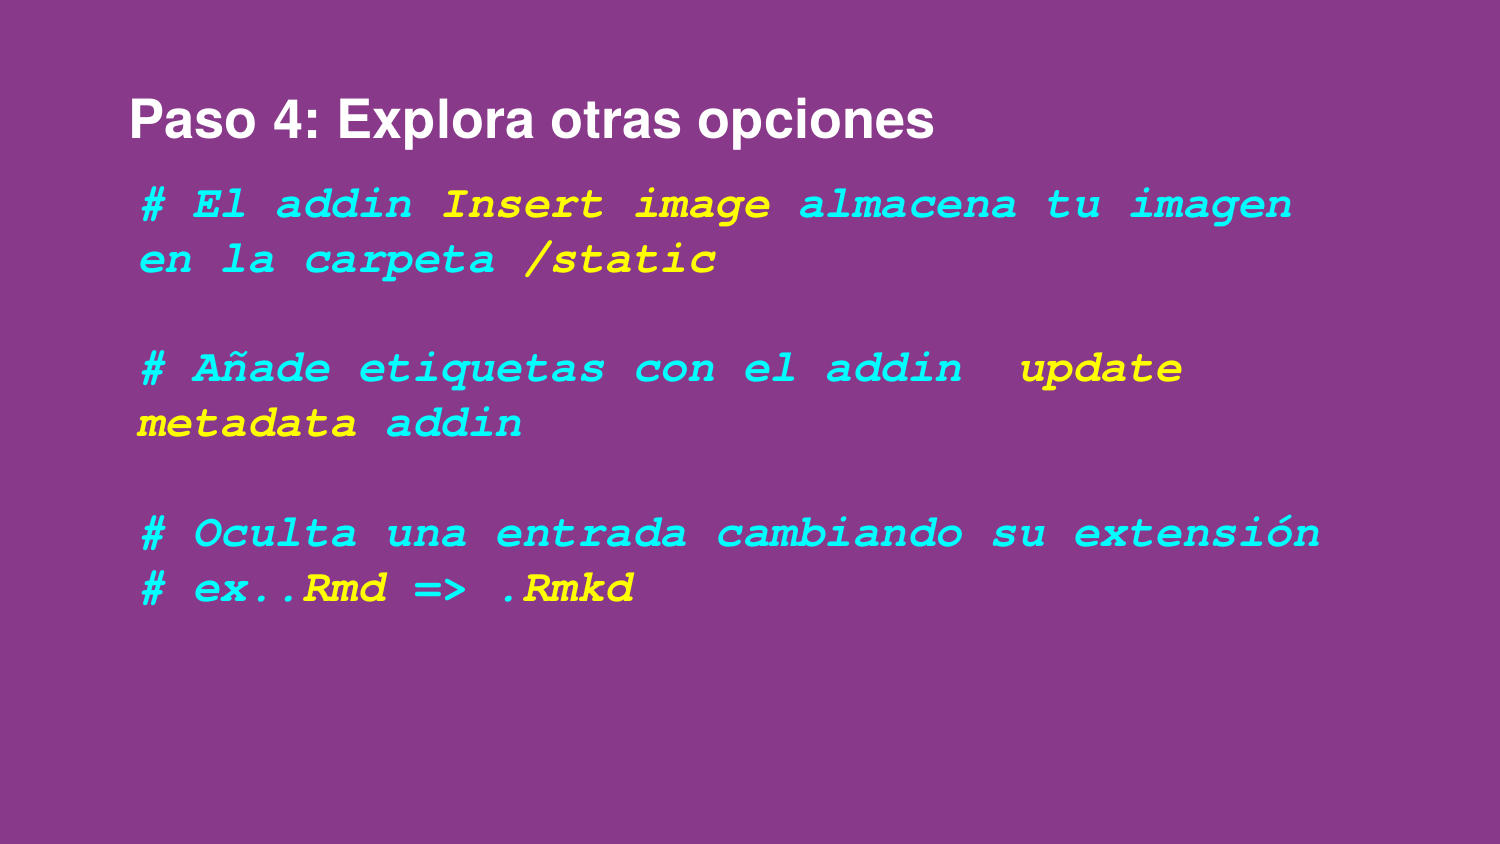

# Paso 4: Explora otras opciones
# El addin Insert image almacena tu imagen en la carpeta /static

# Añade etiquetas con el addin  update metadata addin

# Oculta una entrada cambiando su extensión
# ex..Rmd => .Rmkd